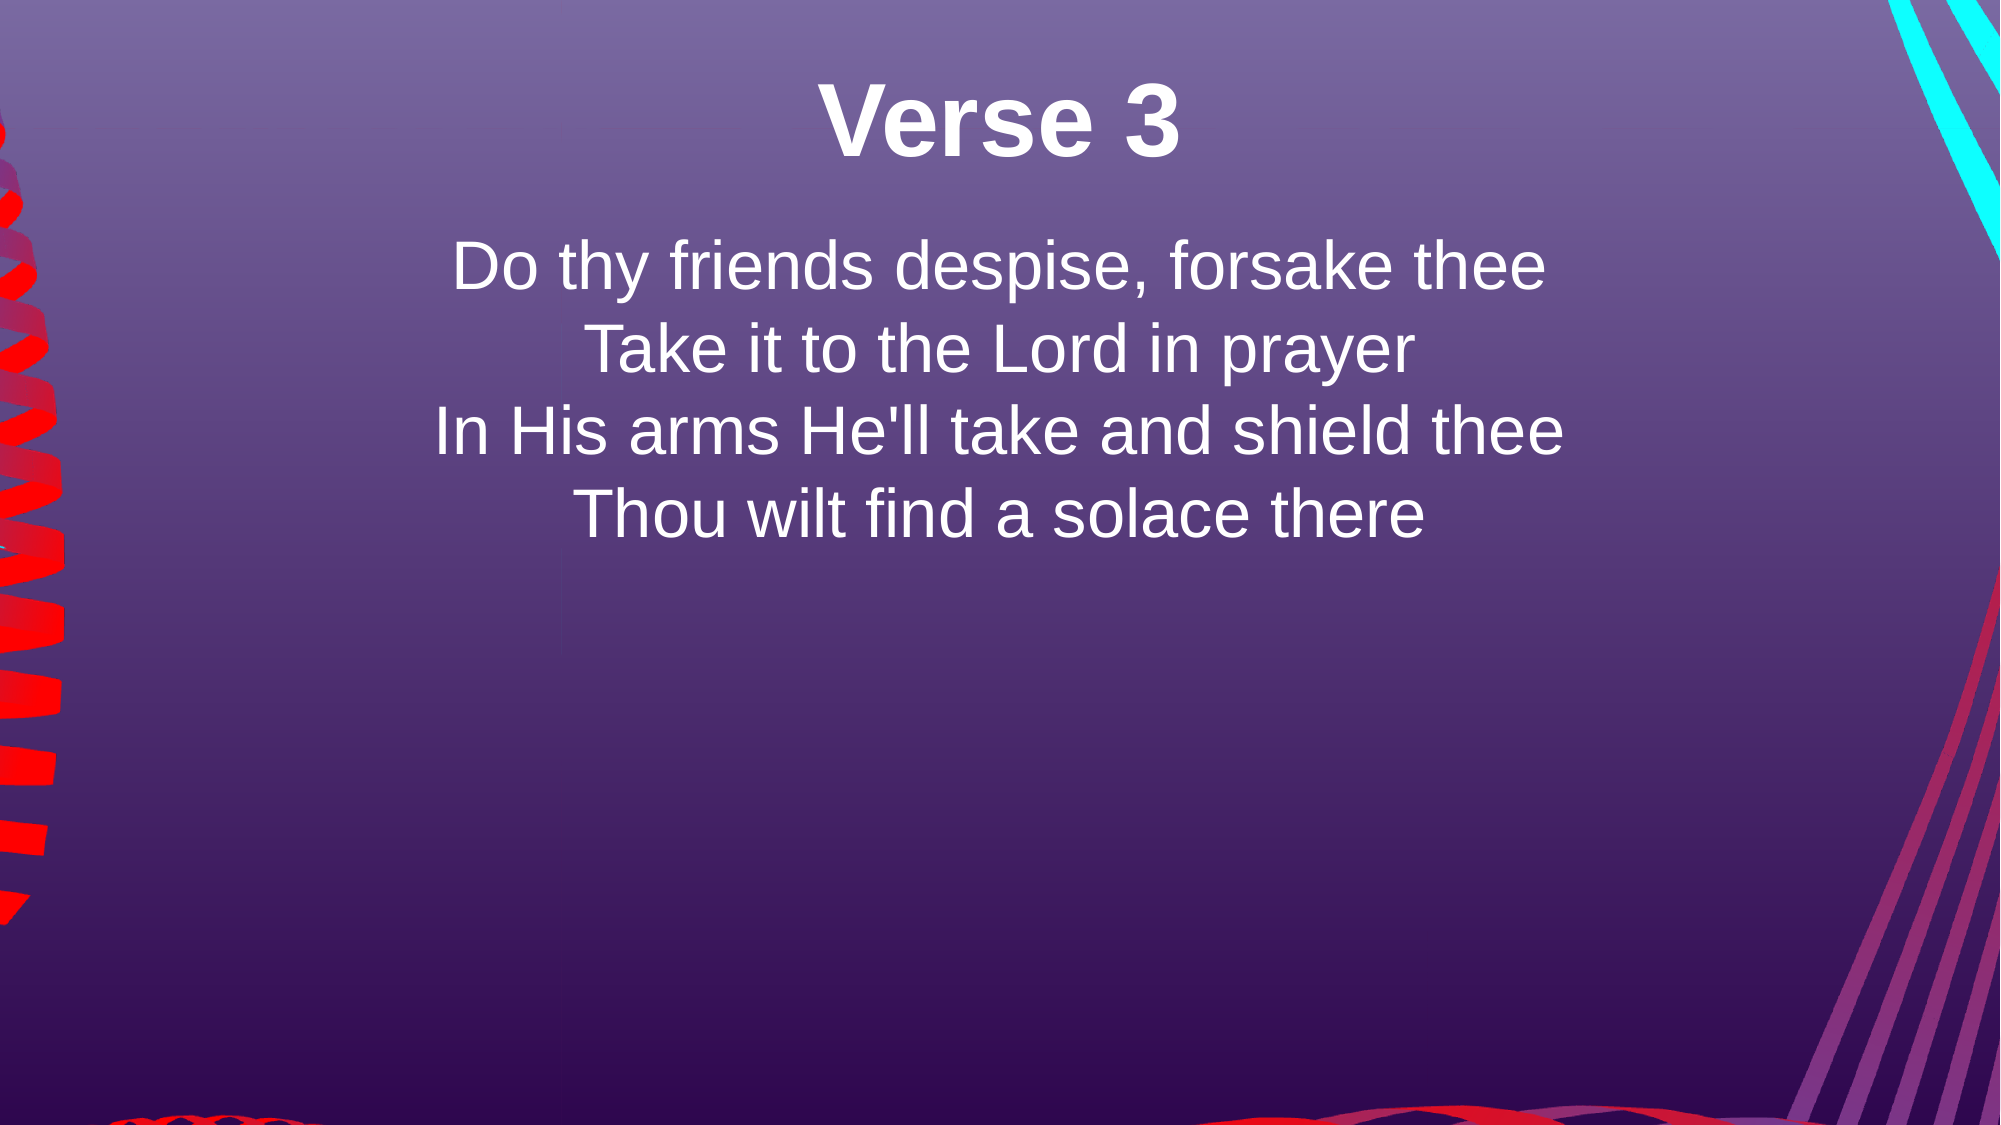

Verse 3
Do thy friends despise, forsake thee
Take it to the Lord in prayer
In His arms He'll take and shield thee
Thou wilt find a solace there